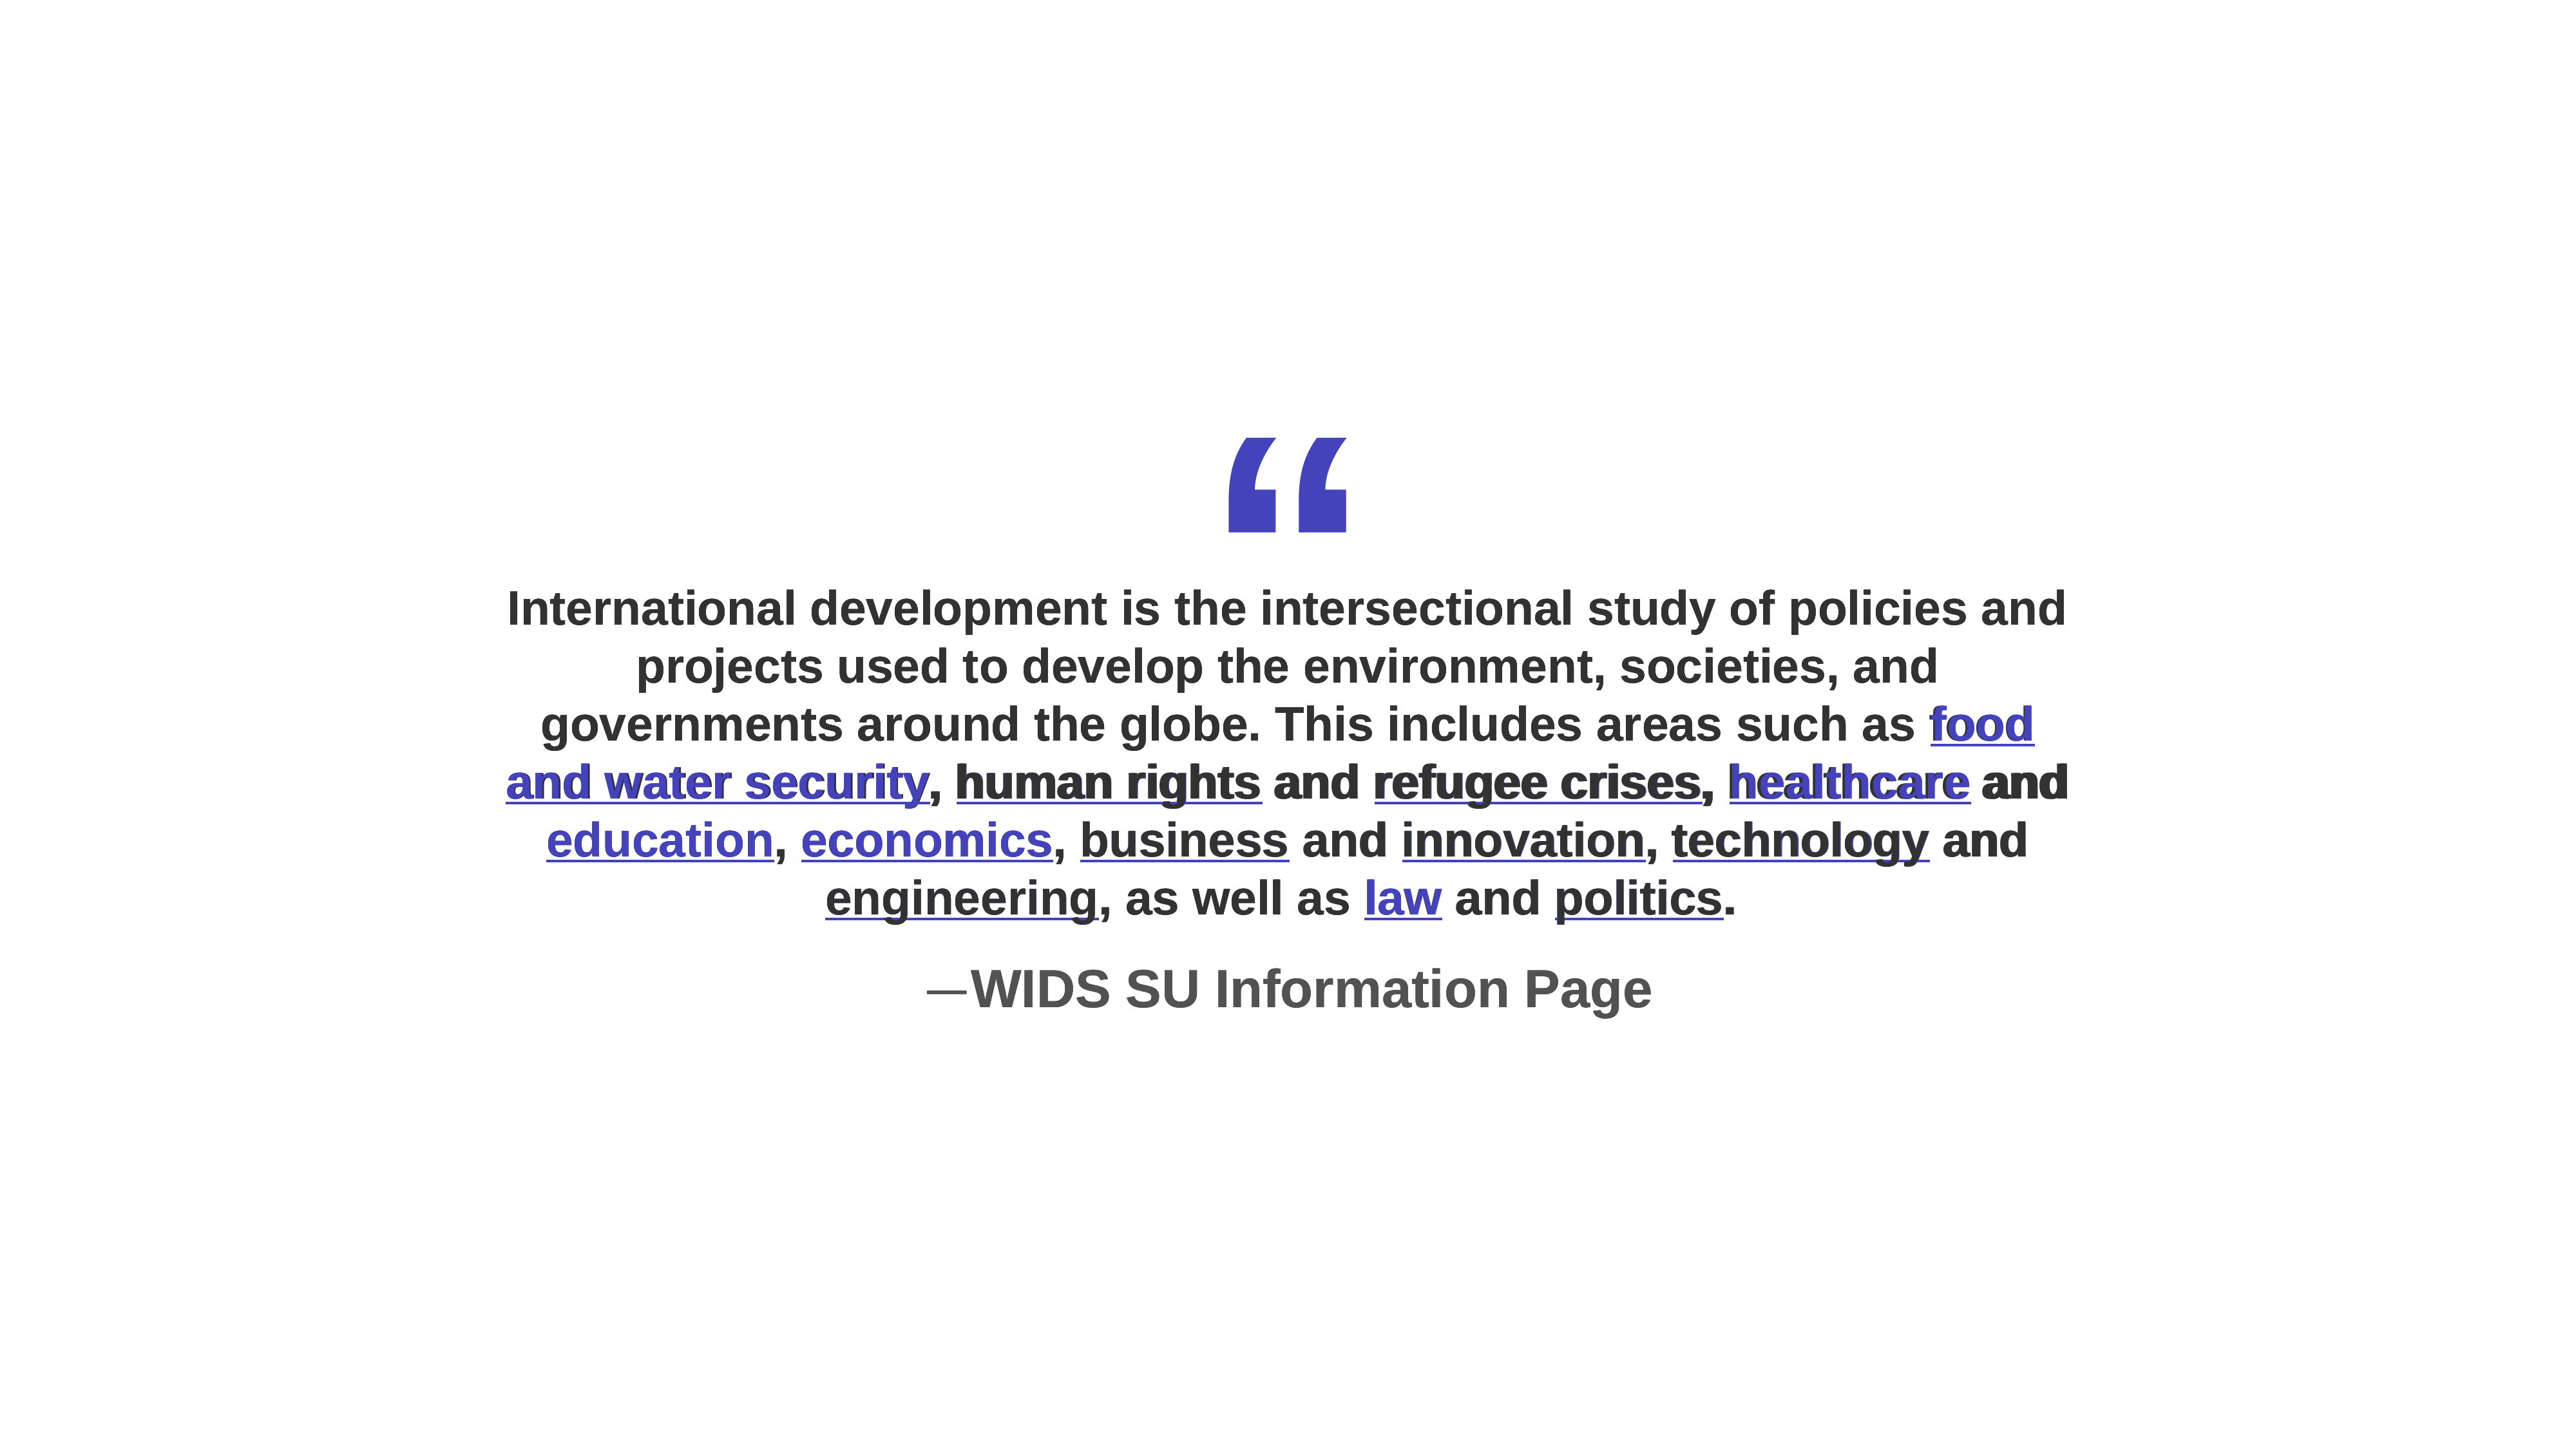

“
International development is the intersectional study of policies and projects used to develop the environment, societies, and governments around the globe. This includes areas such as food and water security, human rights and refugee crises, healthcare and education, economics, business and innovation, technology and engineering, as well as law and politics.

—WIDS SU Information Page
International development is the intersectional study of policies and projects used to develop the environment, societies, and governments around the globe. This includes areas such as food and water security, human rights and refugee crises, healthcare and education, economics, business and innovation, technology and engineering, as well as law and politics.

—WIDS SU Information Page
International development is the intersectional study of policies and projects used to develop the environment, societies, and governments around the globe. This includes areas such as food and water security, human rights and refugee crises, healthcare and education, economics, business and innovation, technology and engineering, as well as law and politics.

—WIDS SU Information Page